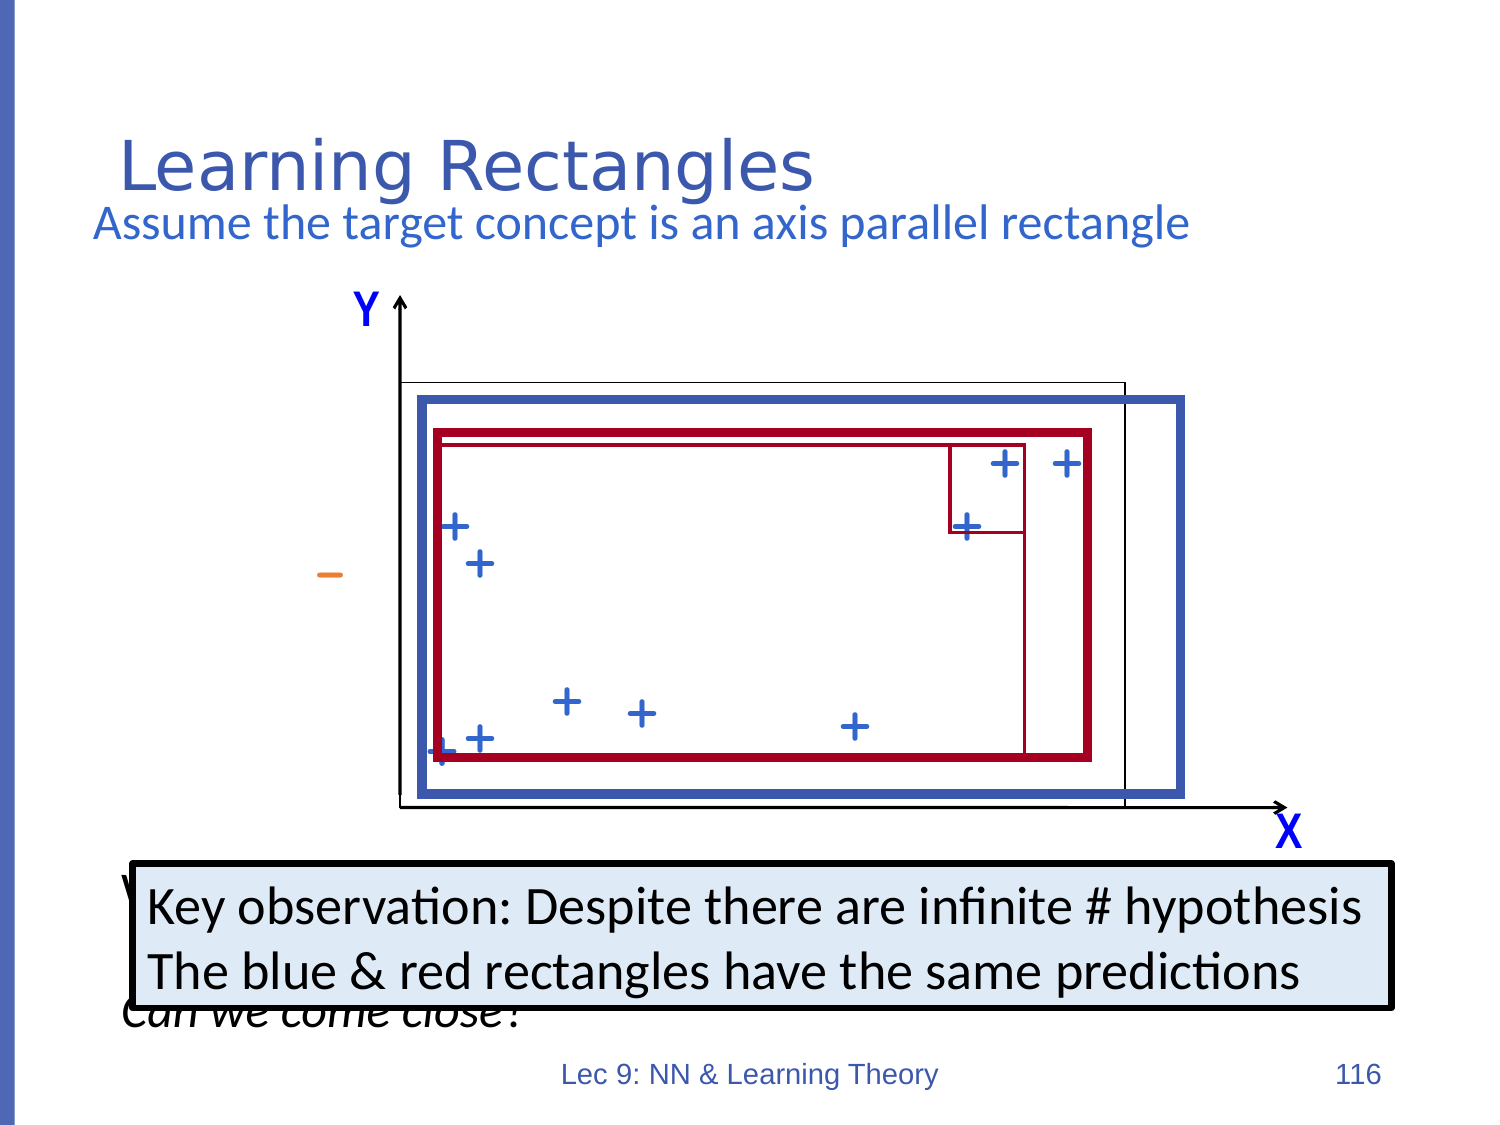

# Learning Rectangles
Assume the target concept is an axis parallel rectangle
Y

+
+

+
+
+
-
+
+
+
+
+
+
X

Will we be able to learn the target rectangle?

Can we come close?
Key observation: Despite there are infinite # hypothesis
The blue & red rectangles have the same predictions
Lec 9: NN & Learning Theory
116